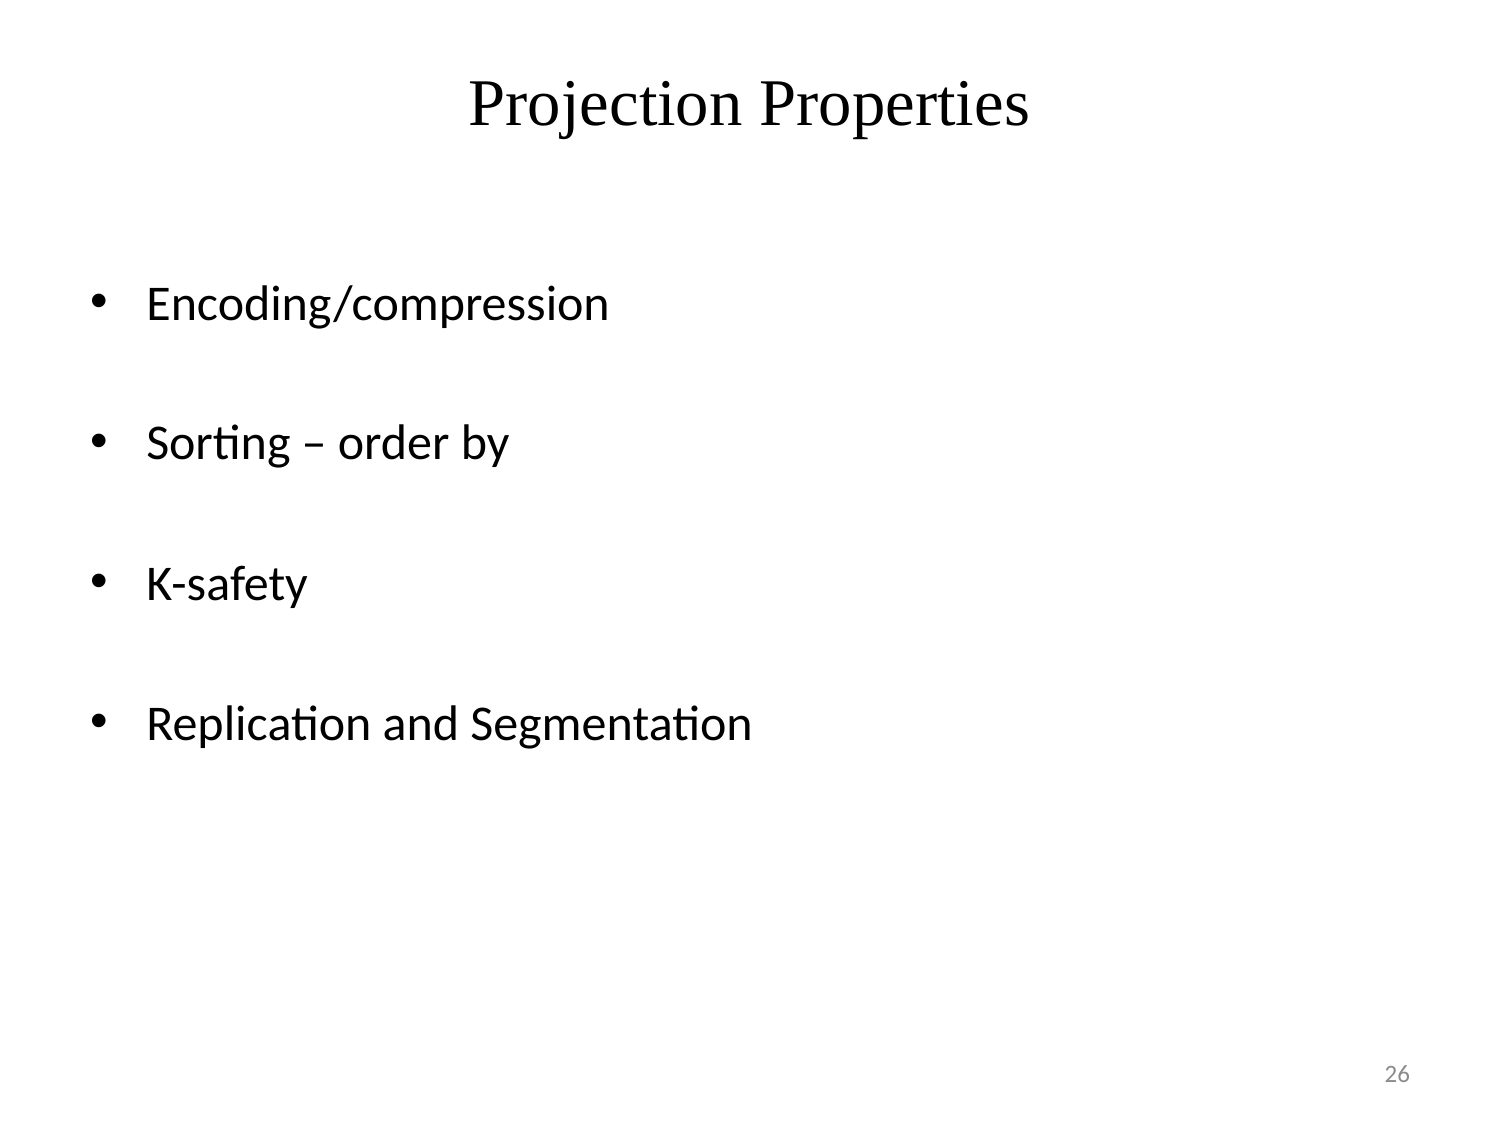

# Projection Properties
Encoding/compression

Sorting – order by

K-safety

Replication and Segmentation

26